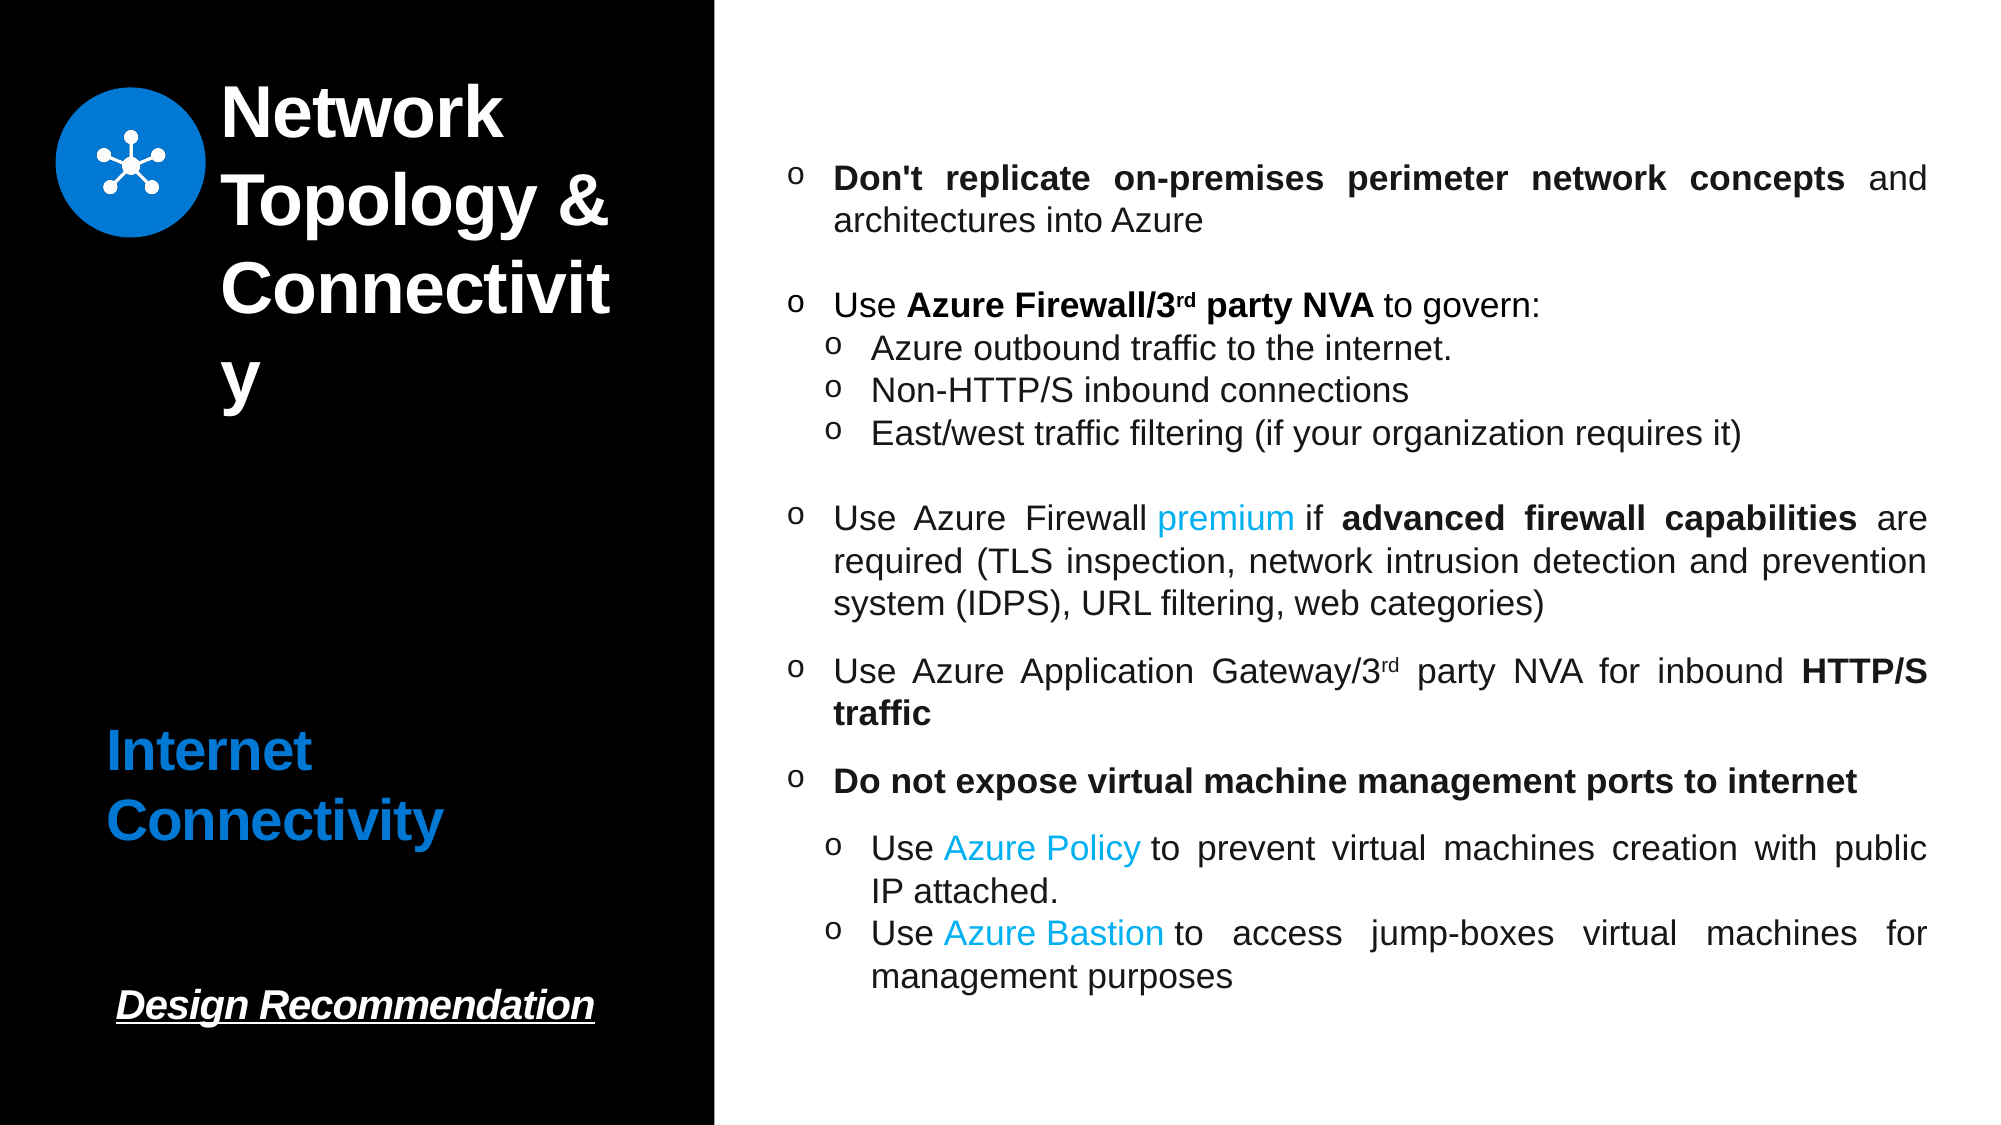

# Network Topology & Connectivity
Don't replicate on-premises perimeter network concepts and architectures into Azure

Use Azure Firewall/3rd party NVA to govern:
Azure outbound traffic to the internet.
Non-HTTP/S inbound connections
East/west traffic filtering (if your organization requires it)

Use Azure Firewall premium if advanced firewall capabilities are required (TLS inspection, network intrusion detection and prevention system (IDPS), URL filtering, web categories)
Use Azure Application Gateway/3rd party NVA for inbound HTTP/S traffic
Do not expose virtual machine management ports to internet
Use Azure Policy to prevent virtual machines creation with public IP attached.
Use Azure Bastion to access jump-boxes virtual machines for management purposes

Internet Connectivity
Design Recommendation